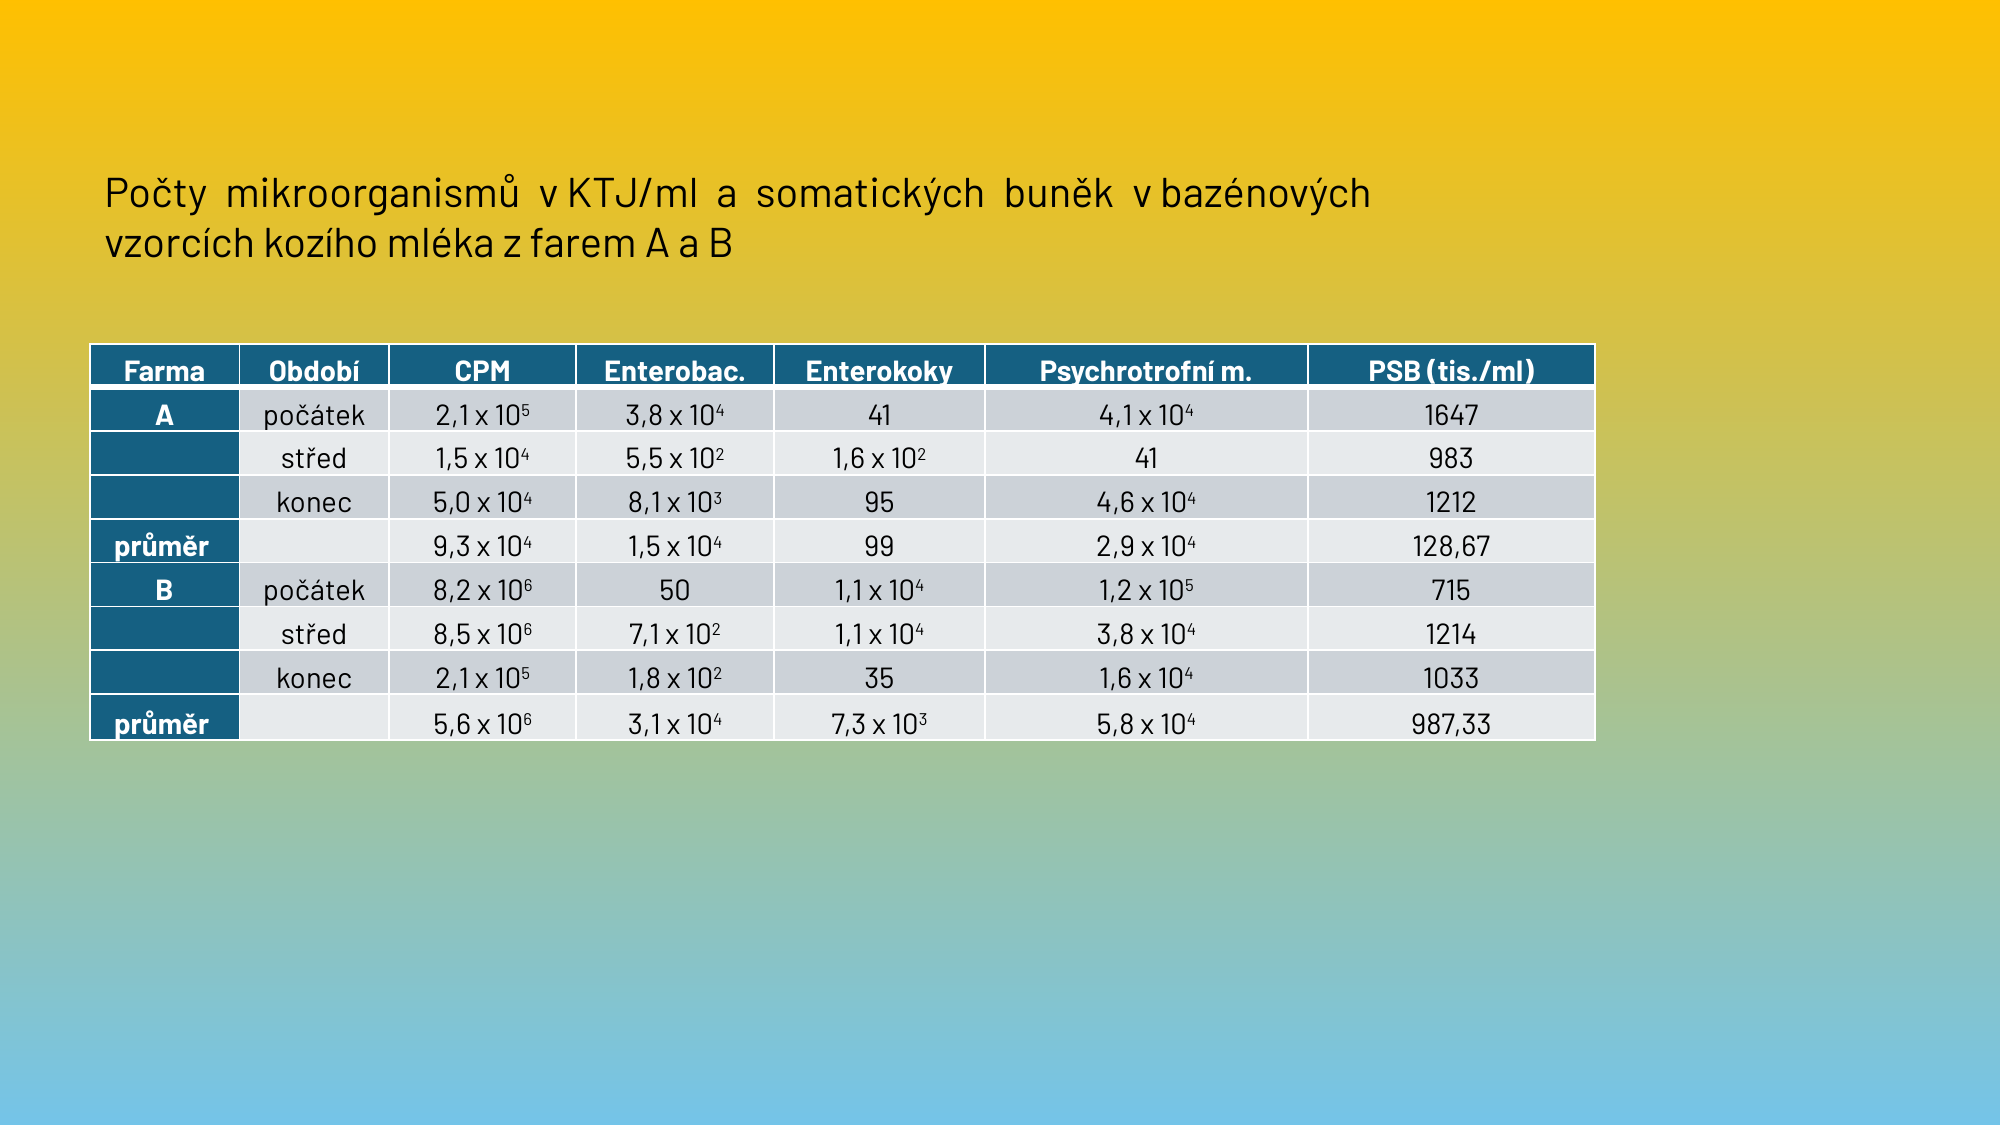

Počty mikroorganismů v KTJ/ml a somatických buněk v bazénových vzorcích kozího mléka z farem A a B
| Farma | Období | CPM | Enterobac. | Enterokoky | Psychrotrofní m. | PSB (tis./ml) |
| --- | --- | --- | --- | --- | --- | --- |
| A | počátek | 2,1 x 105 | 3,8 x 104 | 41 | 4,1 x 104 | 1647 |
|  | střed | 1,5 x 104 | 5,5 x 102 | 1,6 x 102 | 41 | 983 |
|  | konec | 5,0 x 104 | 8,1 x 103 | 95 | 4,6 x 104 | 1212 |
| průměr |  | 9,3 x 104 | 1,5 x 104 | 99 | 2,9 x 104 | 128,67 |
| B | počátek | 8,2 x 106 | 50 | 1,1 x 104 | 1,2 x 105 | 715 |
|  | střed | 8,5 x 106 | 7,1 x 102 | 1,1 x 104 | 3,8 x 104 | 1214 |
|  | konec | 2,1 x 105 | 1,8 x 102 | 35 | 1,6 x 104 | 1033 |
| průměr |  | 5,6 x 106 | 3,1 x 104 | 7,3 x 103 | 5,8 x 104 | 987,33 |